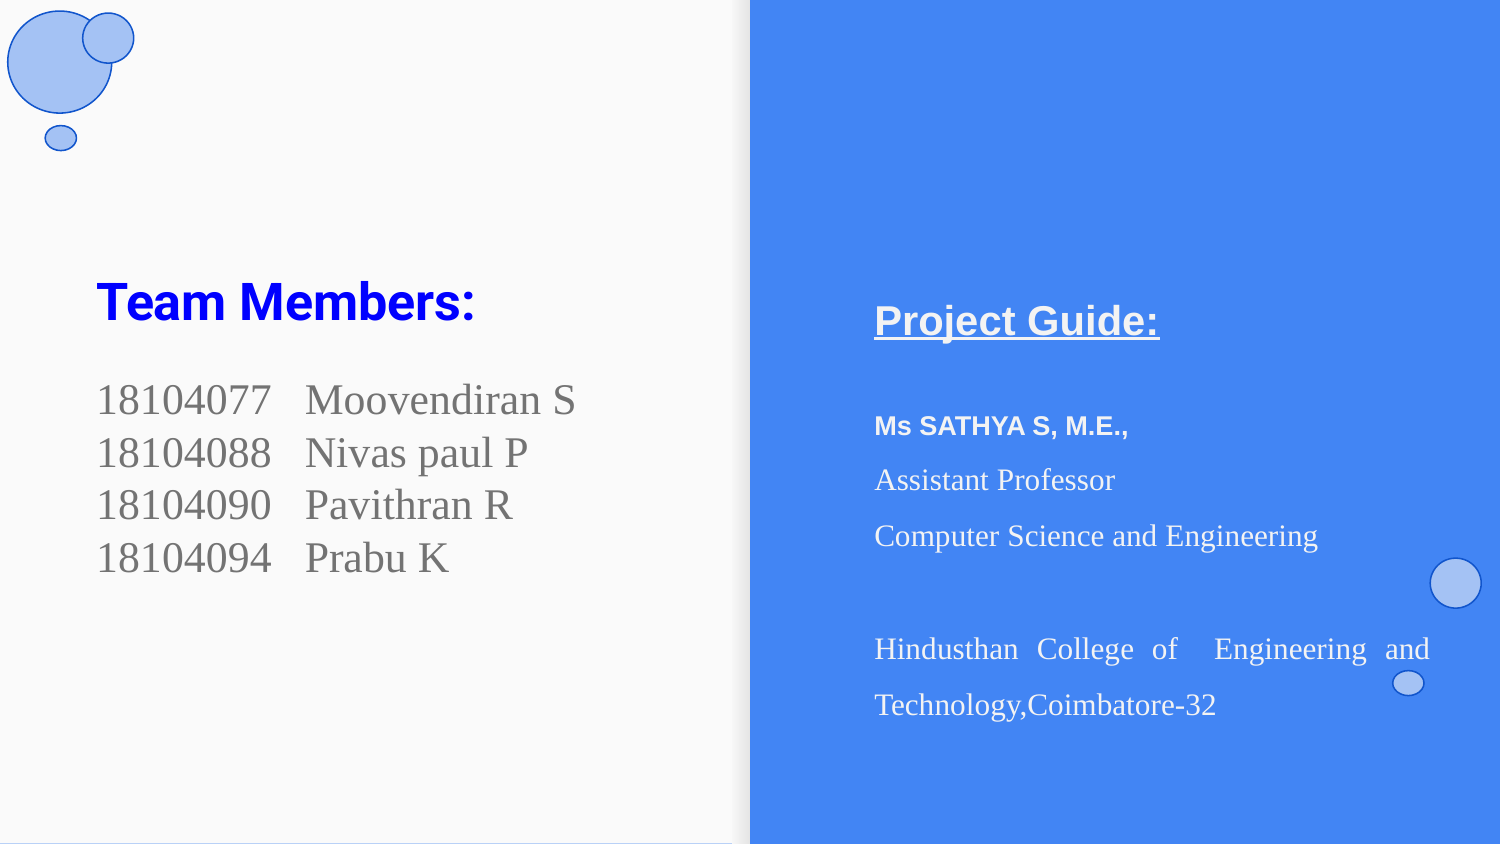

# Team Members:

Project Guide:

Ms SATHYA S, M.E.,
Assistant Professor
Computer Science and Engineering                                                                                 Hindusthan College of  Engineering and Technology,Coimbatore-32
18104077   Moovendiran S
18104088   Nivas paul P
18104090   Pavithran R
18104094   Prabu K